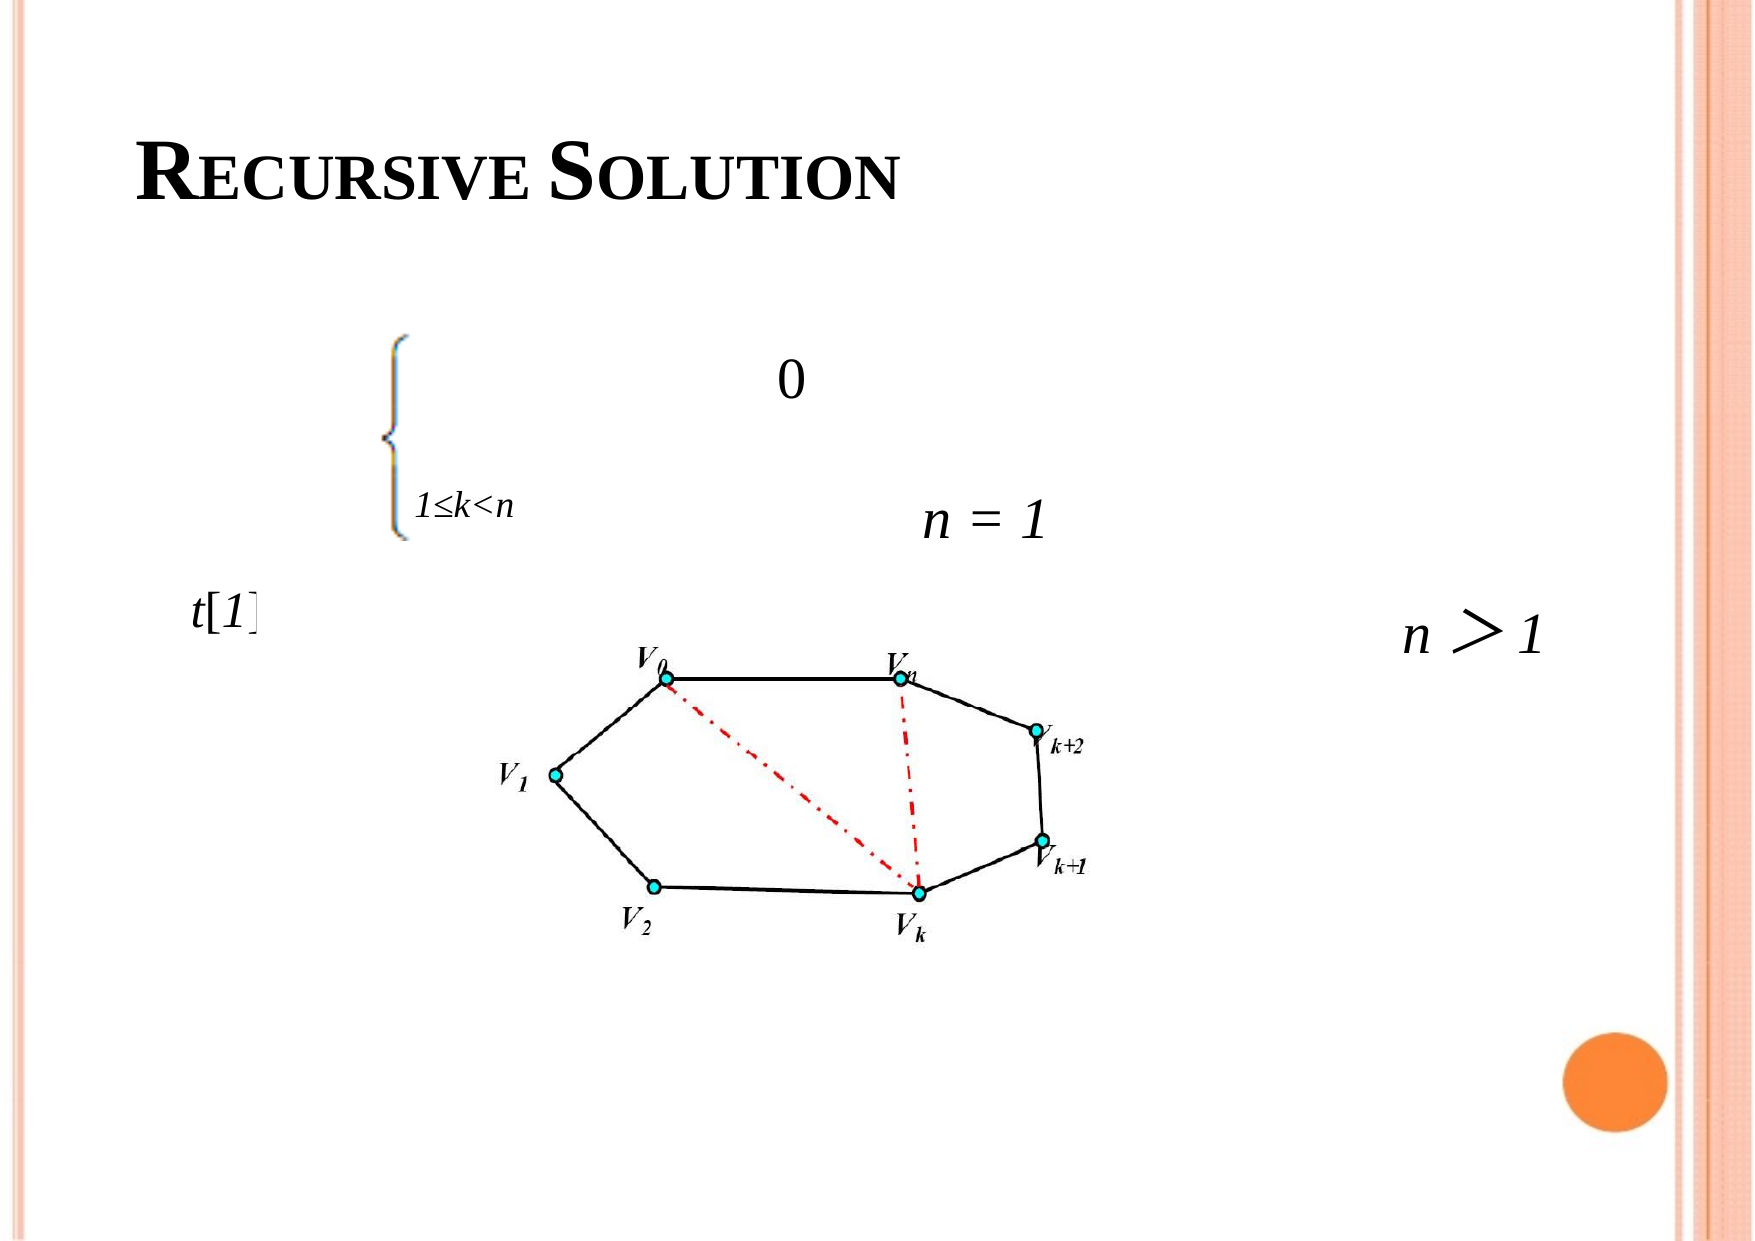

# RECURSIVE SOLUTION
0	          n = 1
t[1][n] =	min{t[1][k] + t[k + 1][ n] + w(v0vk vn )}	 n＞1

1≤k<n

59